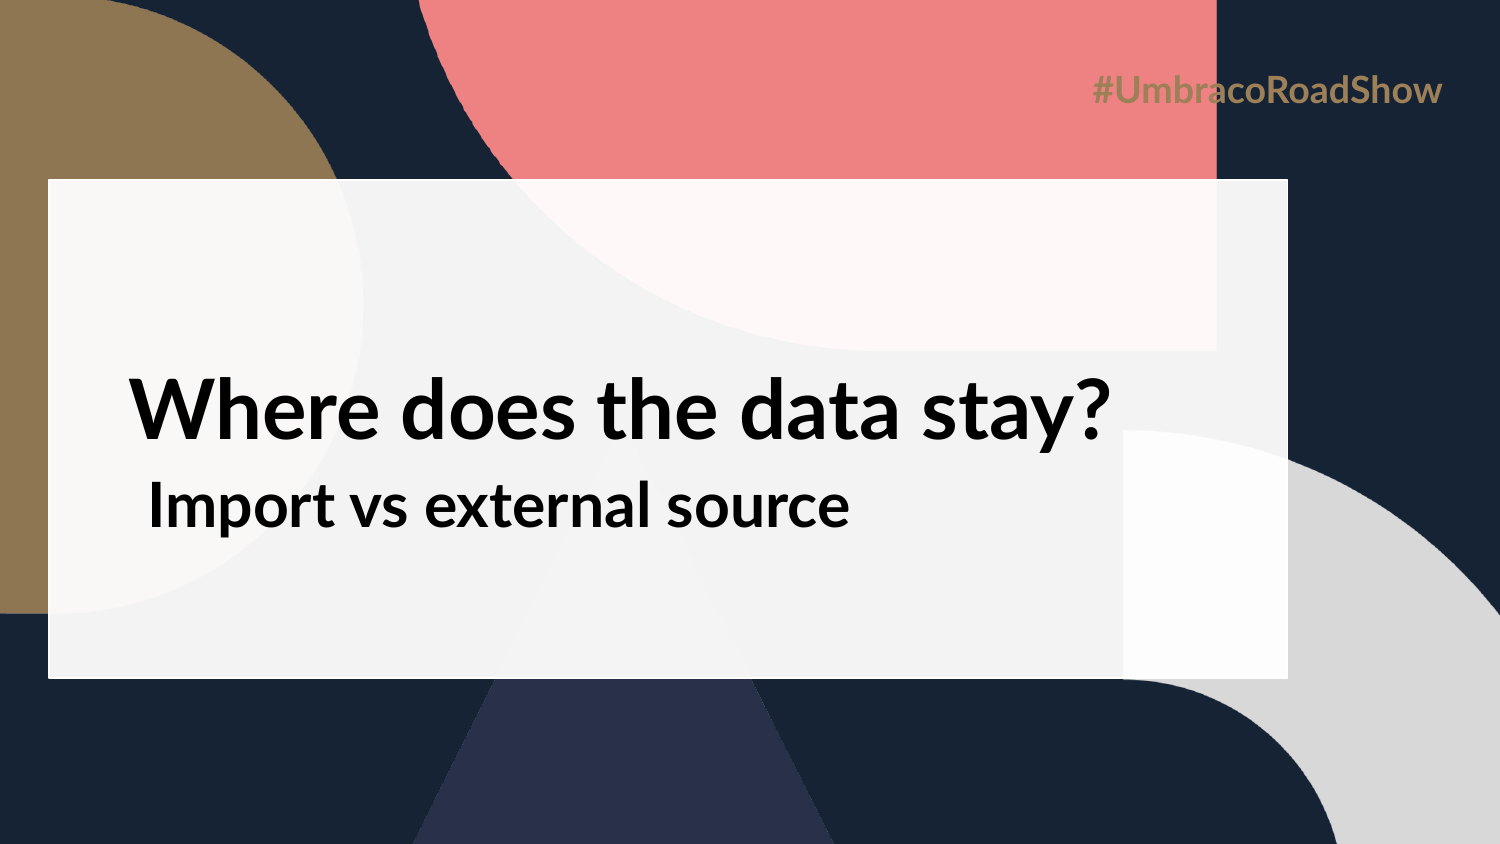

# Where does the data stay?
Import vs external source